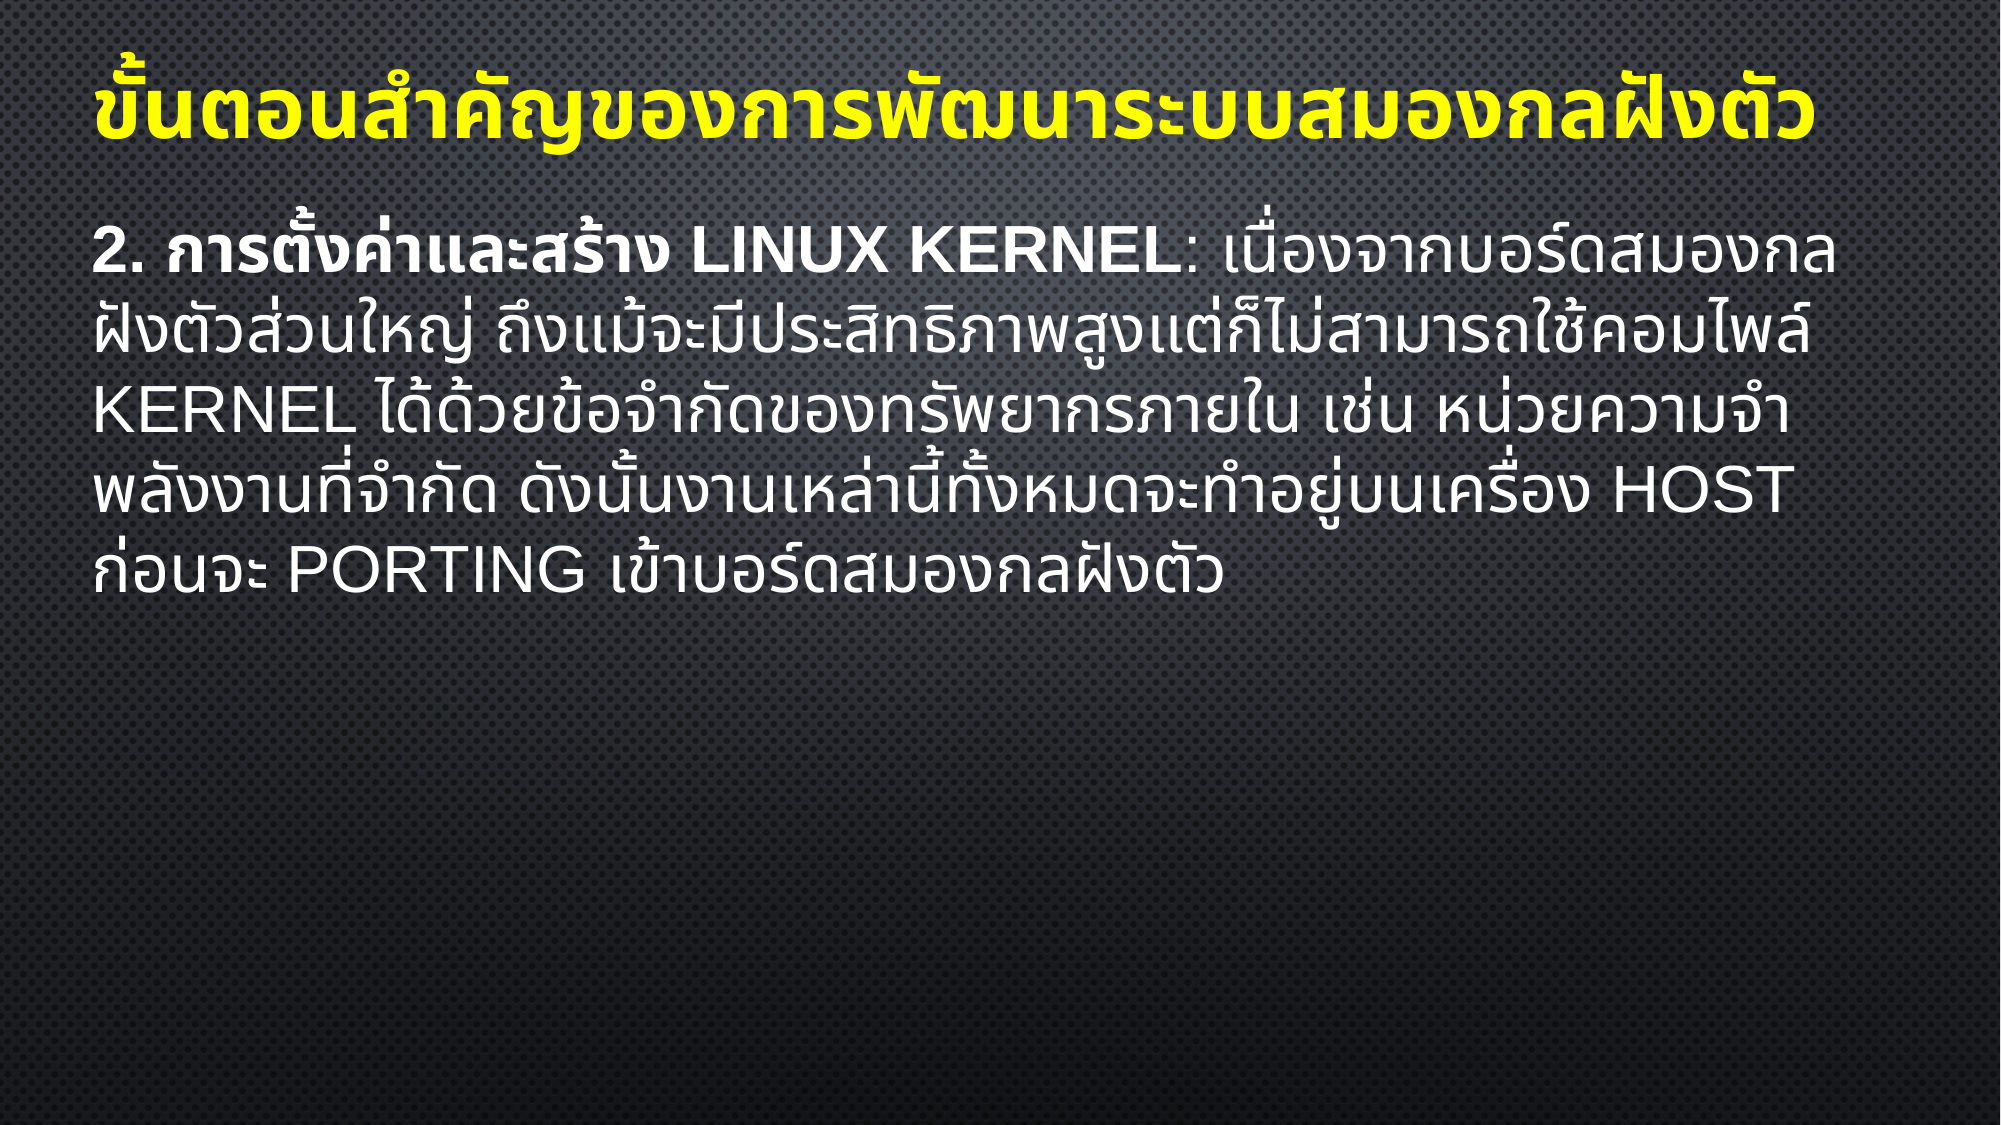

# ขั้นตอนสำคัญของการพัฒนาระบบสมองกลฝังตัว
2. การตั้งค่าและสร้าง Linux kernel: เนื่องจากบอร์ดสมองกลฝังตัวส่วนใหญ่ ถึงแม้จะมีประสิทธิภาพสูงแต่ก็ไม่สามารถใช้คอมไพล์ Kernel ได้ด้วยข้อจำกัดของทรัพยากรภายใน เช่น หน่วยความจำ พลังงานที่จำกัด ดังนั้นงานเหล่านี้ทั้งหมดจะทำอยู่บนเครื่อง Host ก่อนจะ Porting เข้าบอร์ดสมองกลฝังตัว